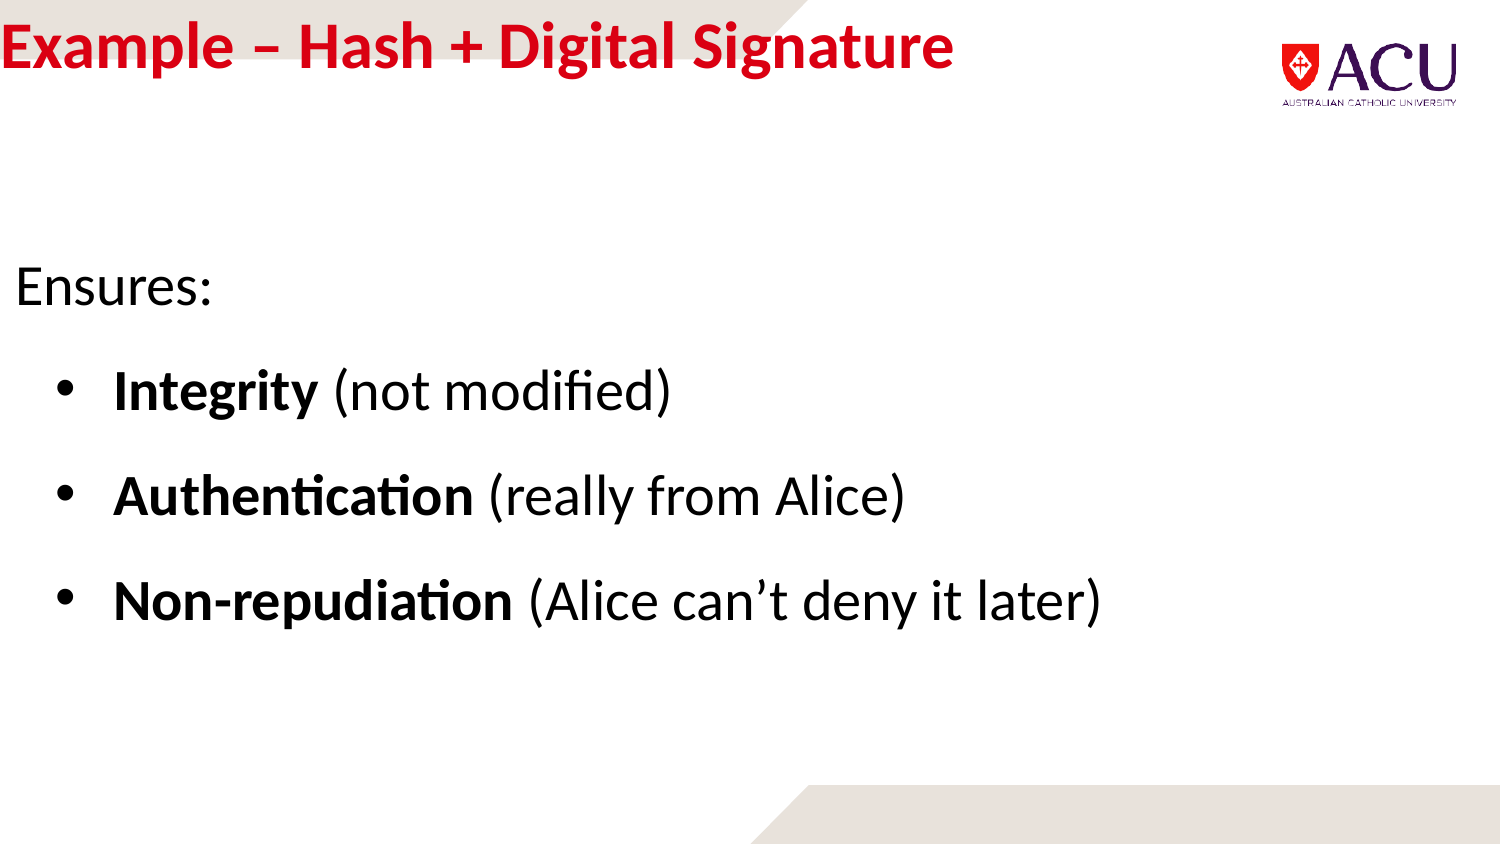

# Example – Hash + Digital Signature
Ensures:
Integrity (not modified)
Authentication (really from Alice)
Non-repudiation (Alice can’t deny it later)